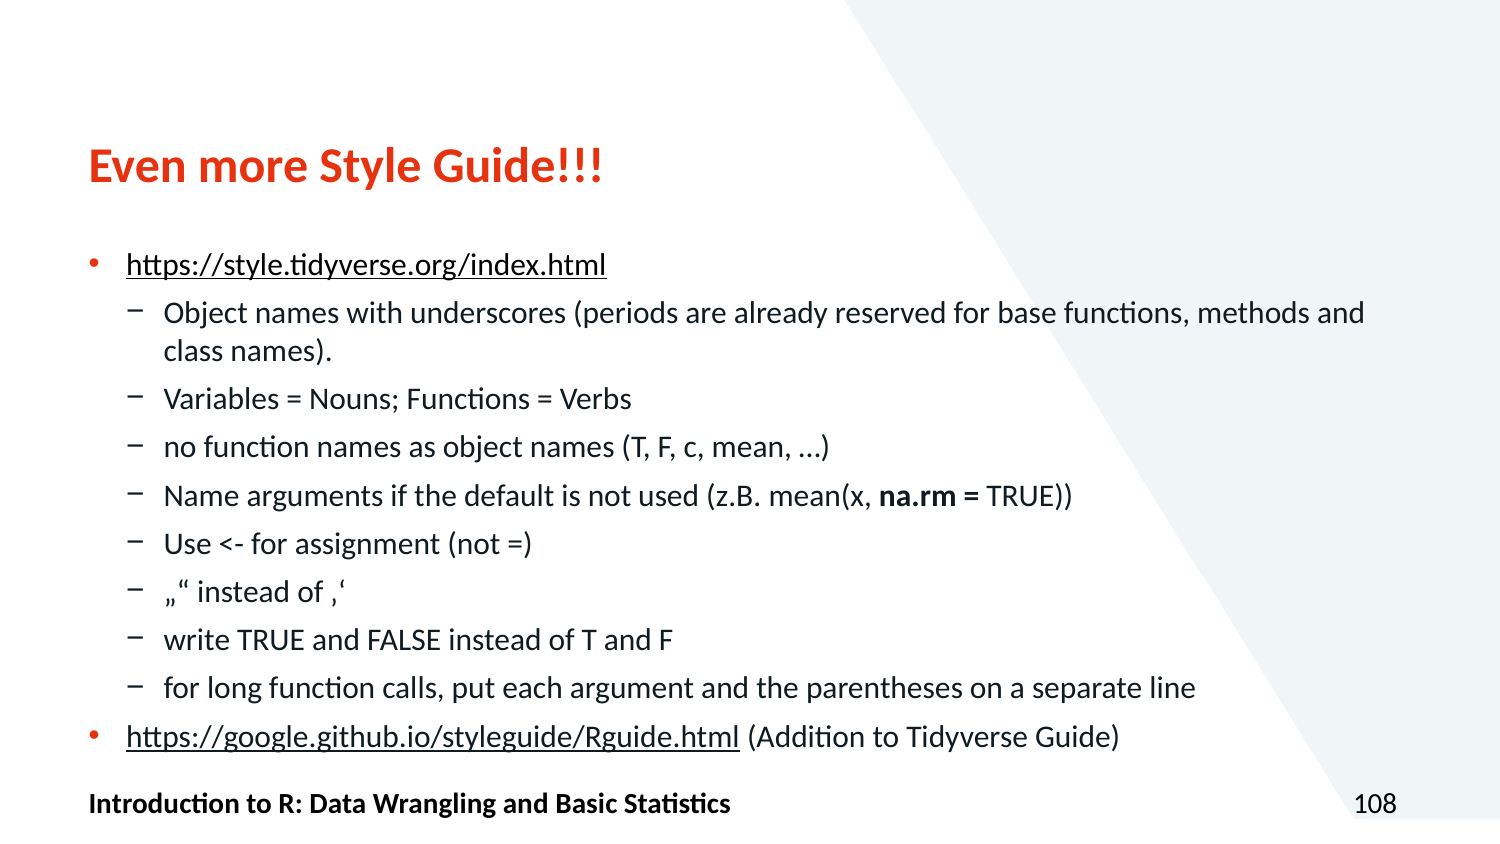

# Even more Style Guide!!!
https://style.tidyverse.org/index.html
Object names with underscores (periods are already reserved for base functions, methods and class names).
Variables = Nouns; Functions = Verbs
no function names as object names (T, F, c, mean, …)
Name arguments if the default is not used (z.B. mean(x, na.rm = TRUE))
Use <- for assignment (not =)
„“ instead of ‚‘
write TRUE and FALSE instead of T and F
for long function calls, put each argument and the parentheses on a separate line
https://google.github.io/styleguide/Rguide.html (Addition to Tidyverse Guide)
Introduction to R: Data Wrangling and Basic Statistics
108